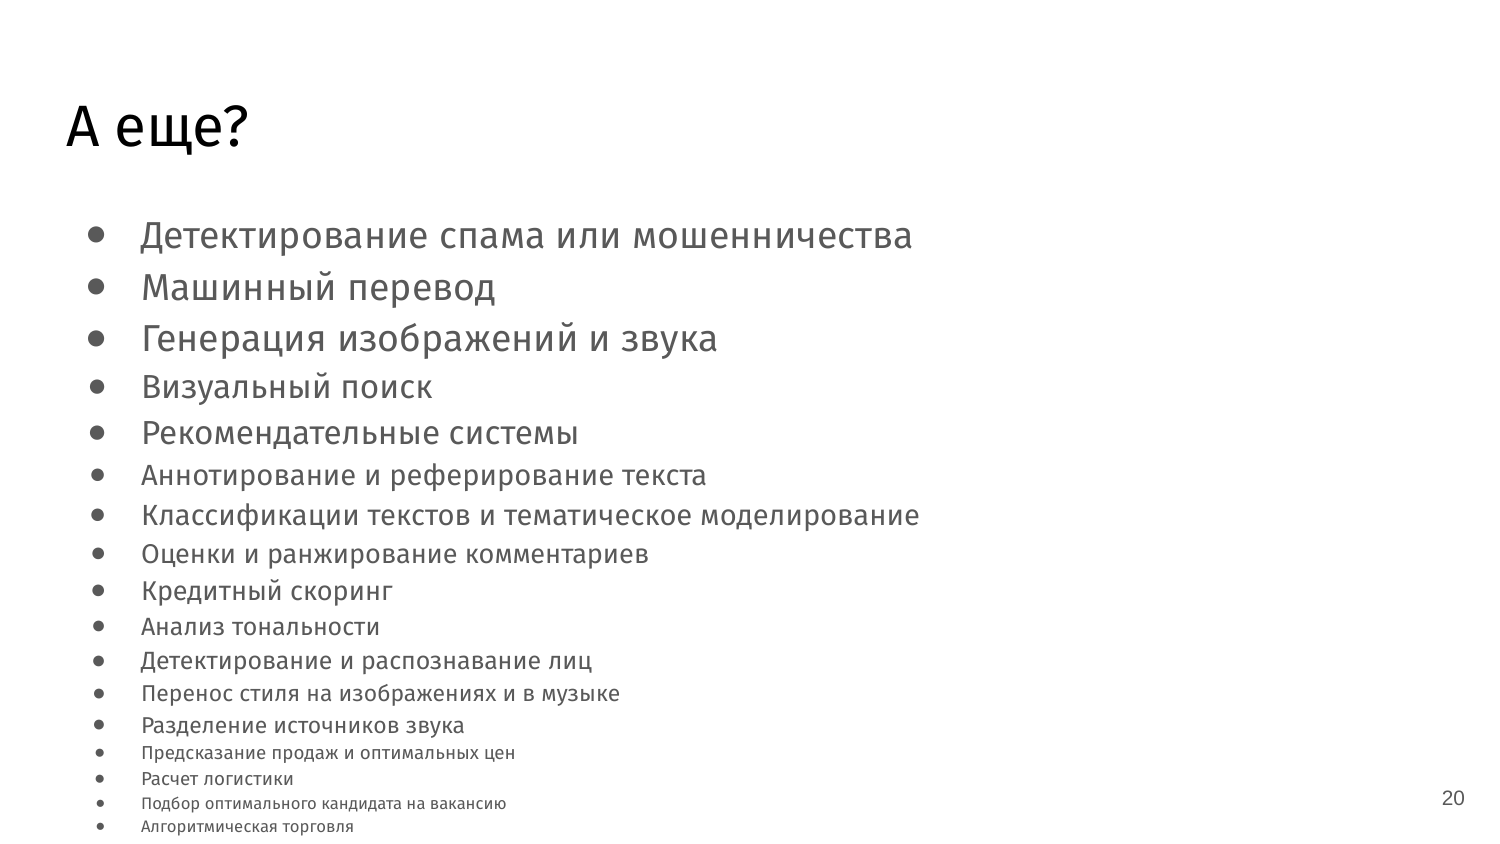

# А еще?
Детектирование спама или мошенничества
Машинный перевод
Генерация изображений и звука
Визуальный поиск
Рекомендательные системы
Аннотирование и реферирование текста
Классификации текстов и тематическое моделирование
Оценки и ранжирование комментариев
Кредитный скоринг
Анализ тональности
Детектирование и распознавание лиц
Перенос стиля на изображениях и в музыке
Разделение источников звука
Предсказание продаж и оптимальных цен
Расчет логистики
Подбор оптимального кандидата на вакансию
Алгоритмическая торговля
20